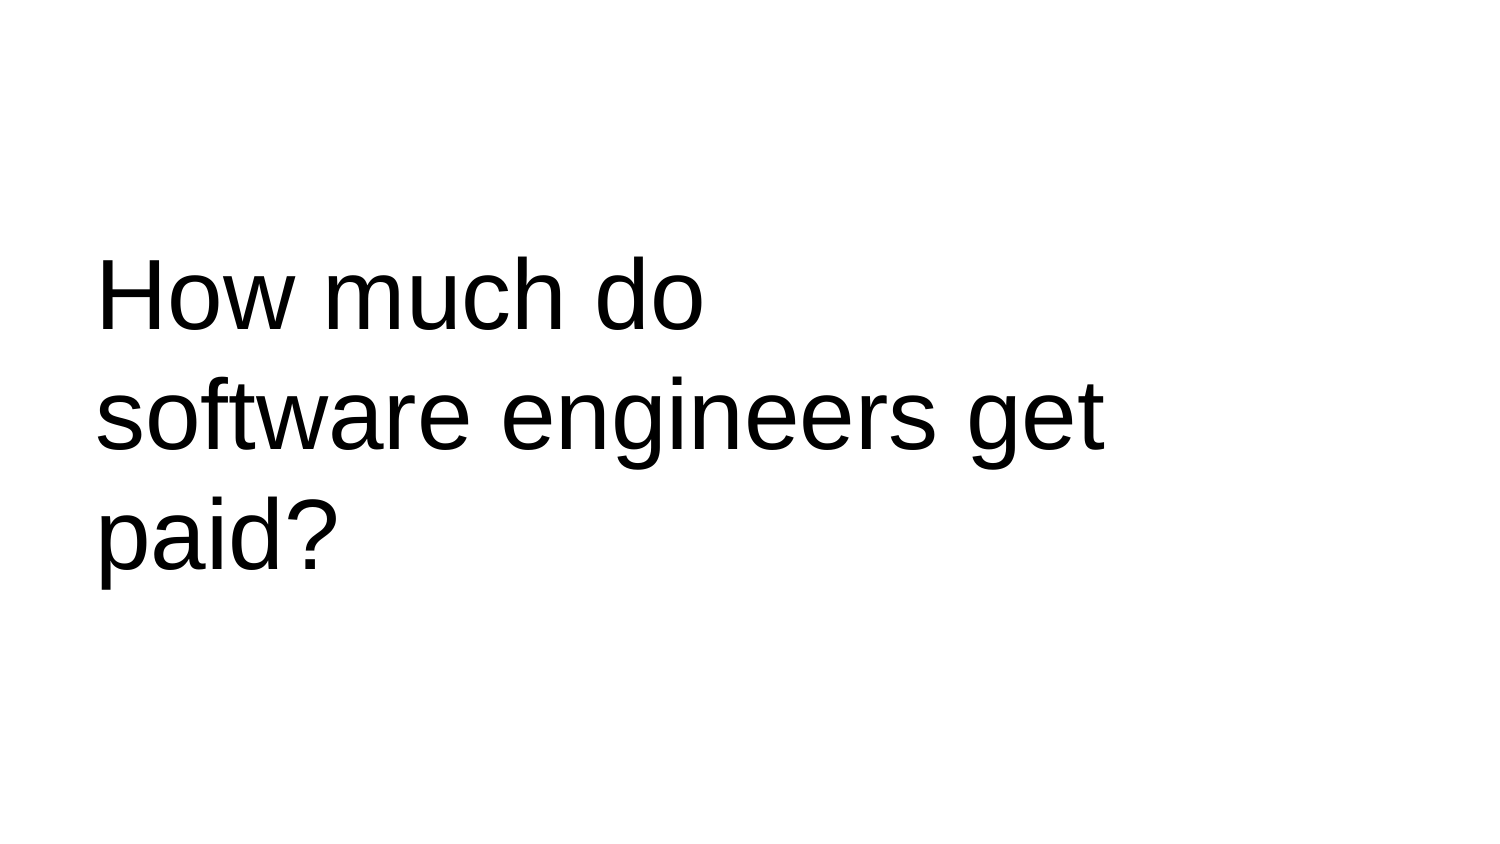

# How much do software engineers get paid?